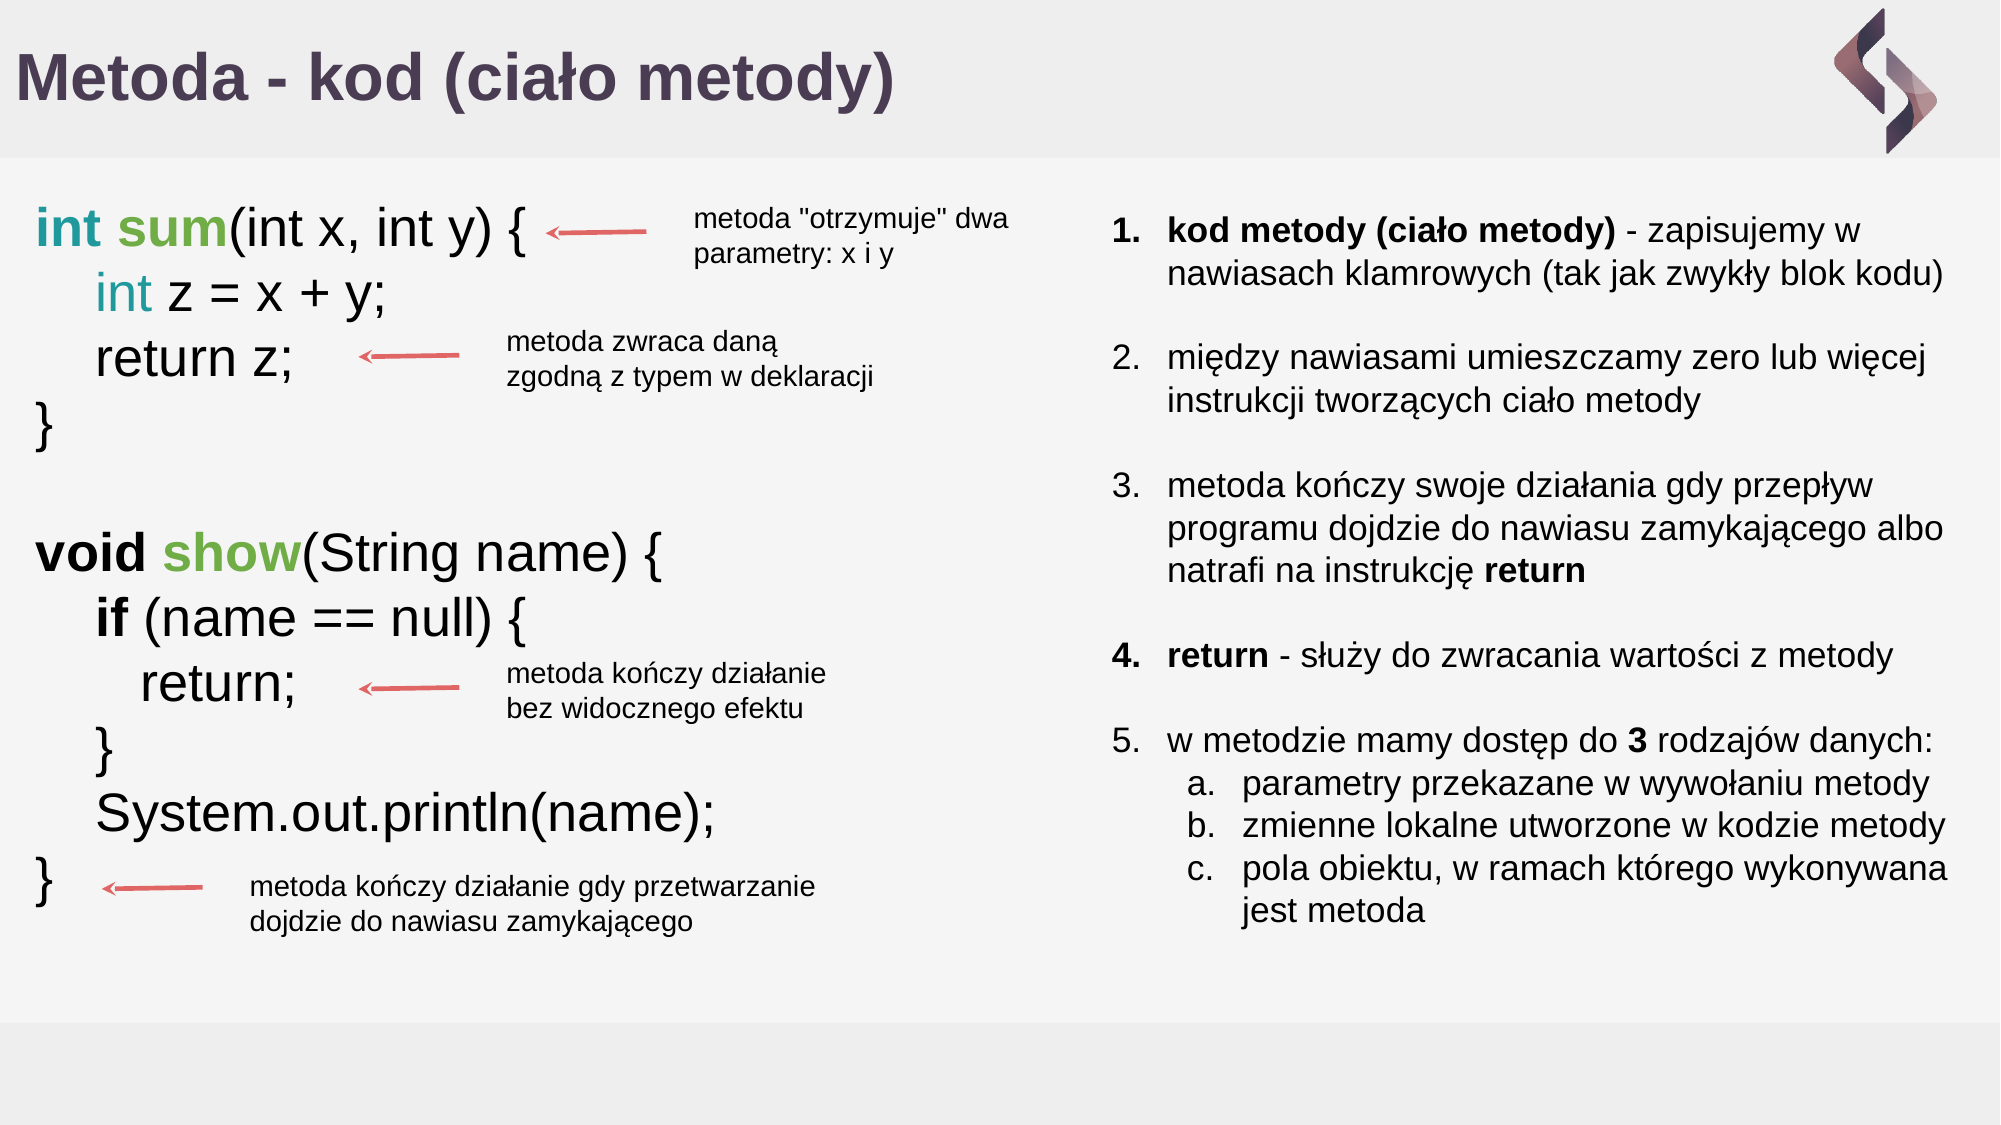

# Metoda - kod (ciało metody)
int sum(int x, int y) {
    int z = x + y;
    return z;
}

void show(String name) {
    if (name == null) {
       return;
    }
    System.out.println(name);
}

metoda "otrzymuje" dwa parametry: x i y
kod metody (ciało metody) - zapisujemy w nawiasach klamrowych (tak jak zwykły blok kodu)

między nawiasami umieszczamy zero lub więcej instrukcji tworzących ciało metody

metoda kończy swoje działania gdy przepływ programu dojdzie do nawiasu zamykającego albo natrafi na instrukcję return

return - służy do zwracania wartości z metody

w metodzie mamy dostęp do 3 rodzajów danych:
parametry przekazane w wywołaniu metody
zmienne lokalne utworzone w kodzie metody
pola obiektu, w ramach którego wykonywana jest metoda

metoda zwraca daną zgodną z typem w deklaracji
metoda kończy działanie bez widocznego efektu
metoda kończy działanie gdy przetwarzanie dojdzie do nawiasu zamykającego